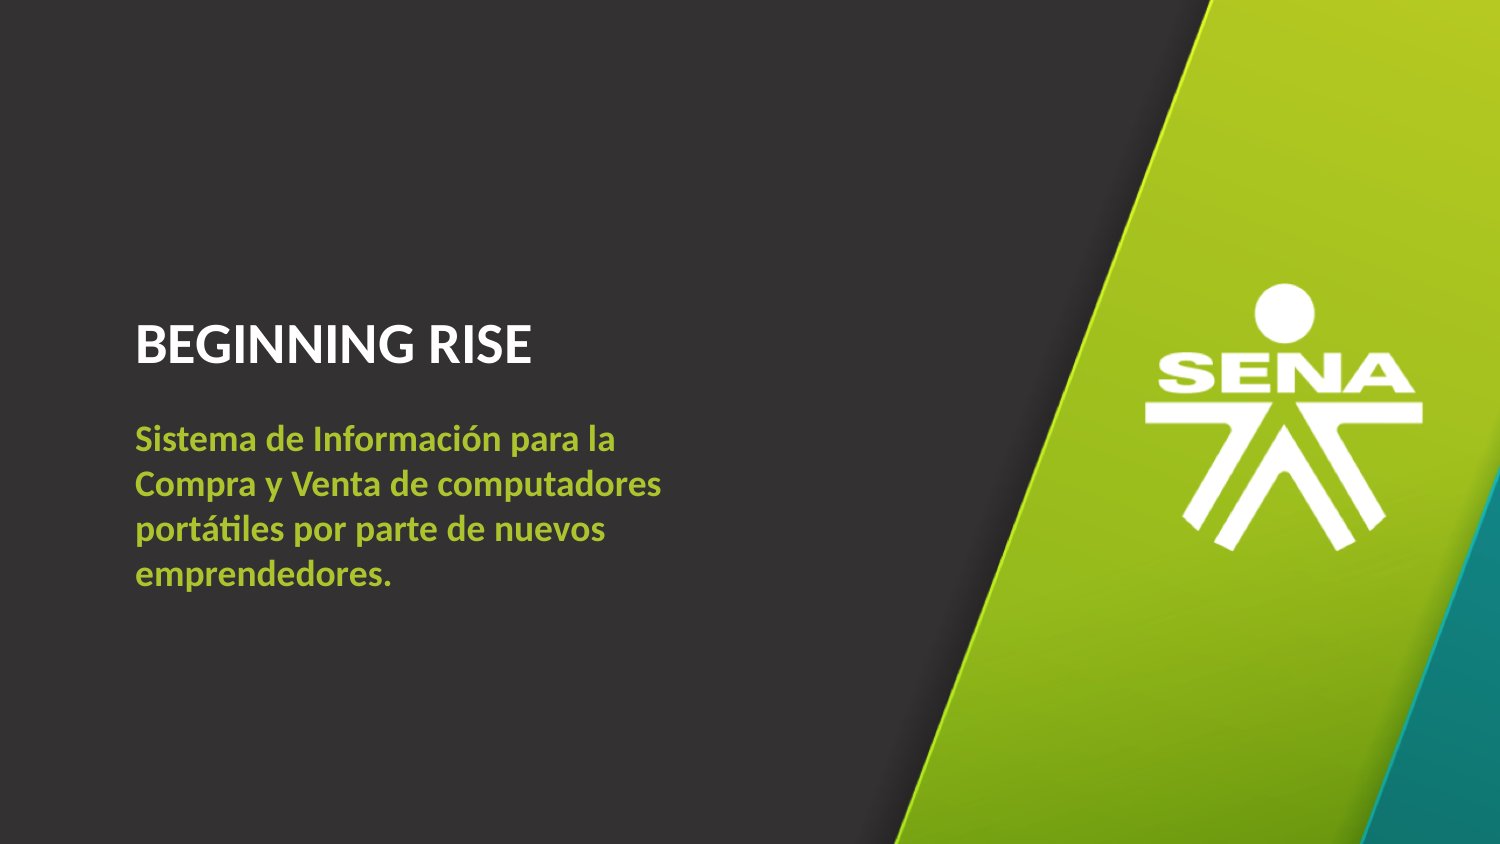

BEGINNING RISE
Sistema de Información para la Compra y Venta de computadores portátiles por parte de nuevos emprendedores.